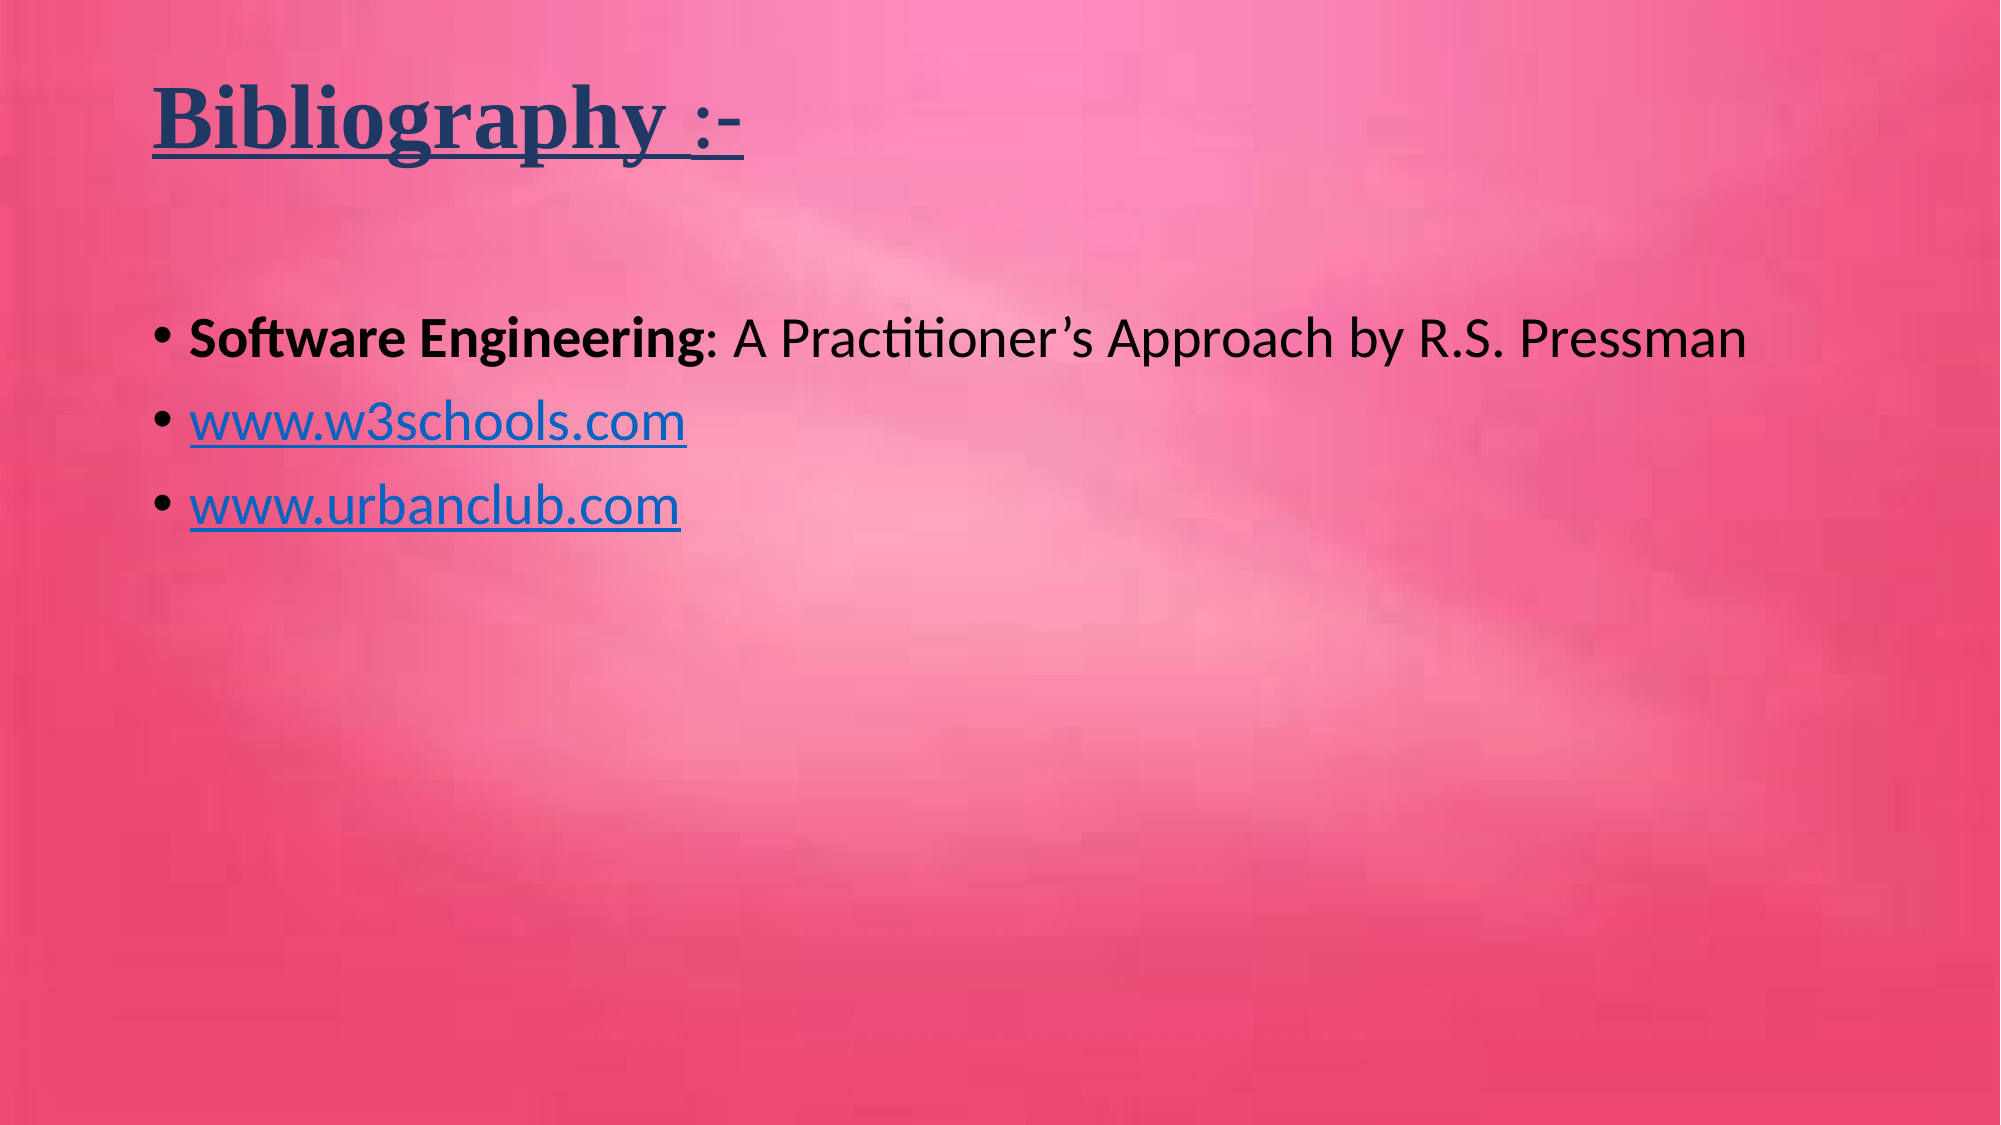

# Bibliography :-
Software Engineering: A Practitioner’s Approach by R.S. Pressman
www.w3schools.com
www.urbanclub.com